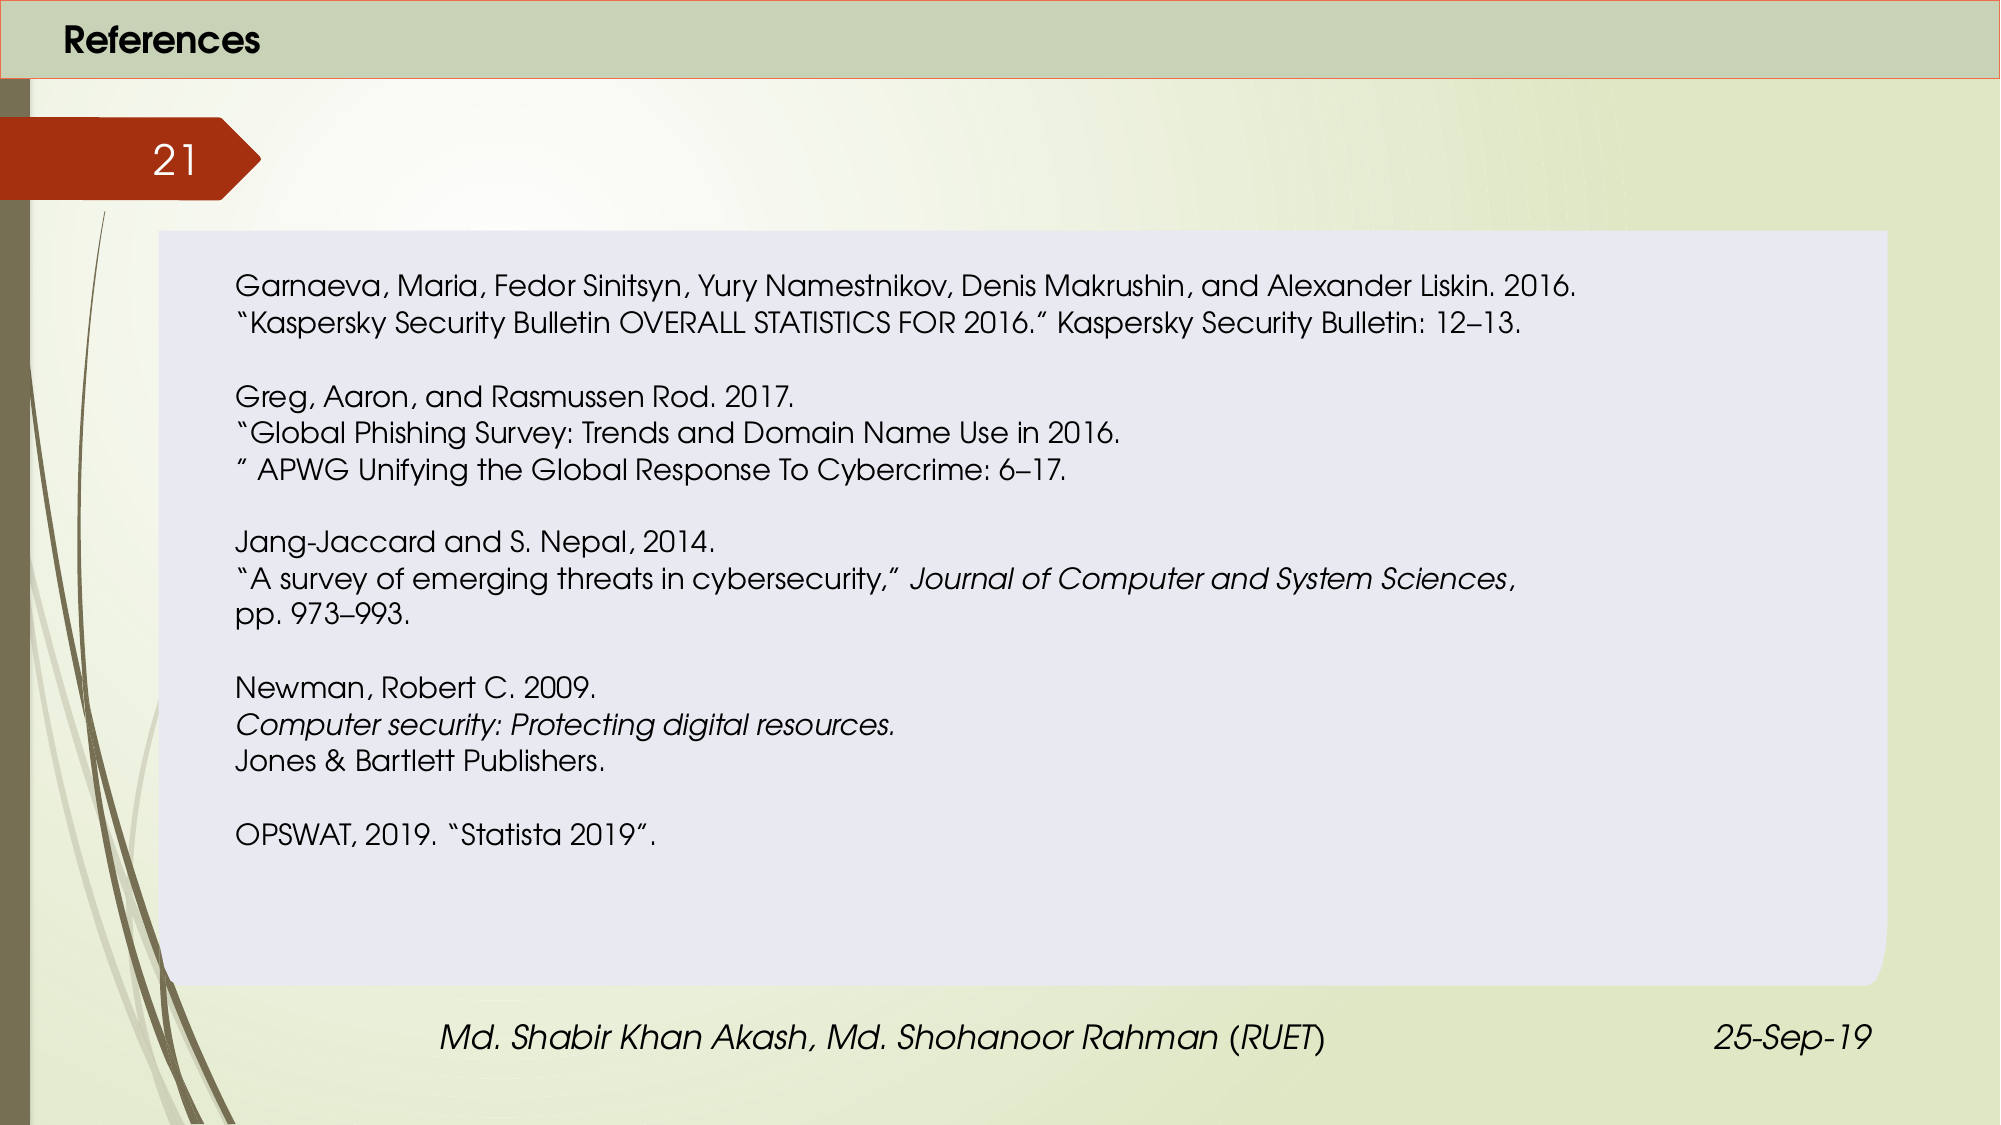

References

21

Garnaeva, Maria, Fedor Sinitsyn, Yury Namestnikov, Denis Makrushin, and Alexander Liskin. 2016.
“Kaspersky Security Bulletin OVERALL STATISTICS FOR 2016.” Kaspersky Security Bulletin: 12–13.

Greg, Aaron, and Rasmussen Rod. 2017.
“Global Phishing Survey: Trends and Domain Name Use in 2016.
” APWG Unifying the Global Response To Cybercrime: 6–17.
Jang-Jaccard and S. Nepal, 2014.
“A survey of emerging threats in cybersecurity,” Journal of Computer and System Sciences,
pp. 973–993.

Newman, Robert C. 2009.
Computer security: Protecting digital resources.
Jones & Bartlett Publishers.

OPSWAT, 2019. “Statista 2019”.

25-Sep-19
Md. Shabir Khan Akash, Md. Shohanoor Rahman (RUET)